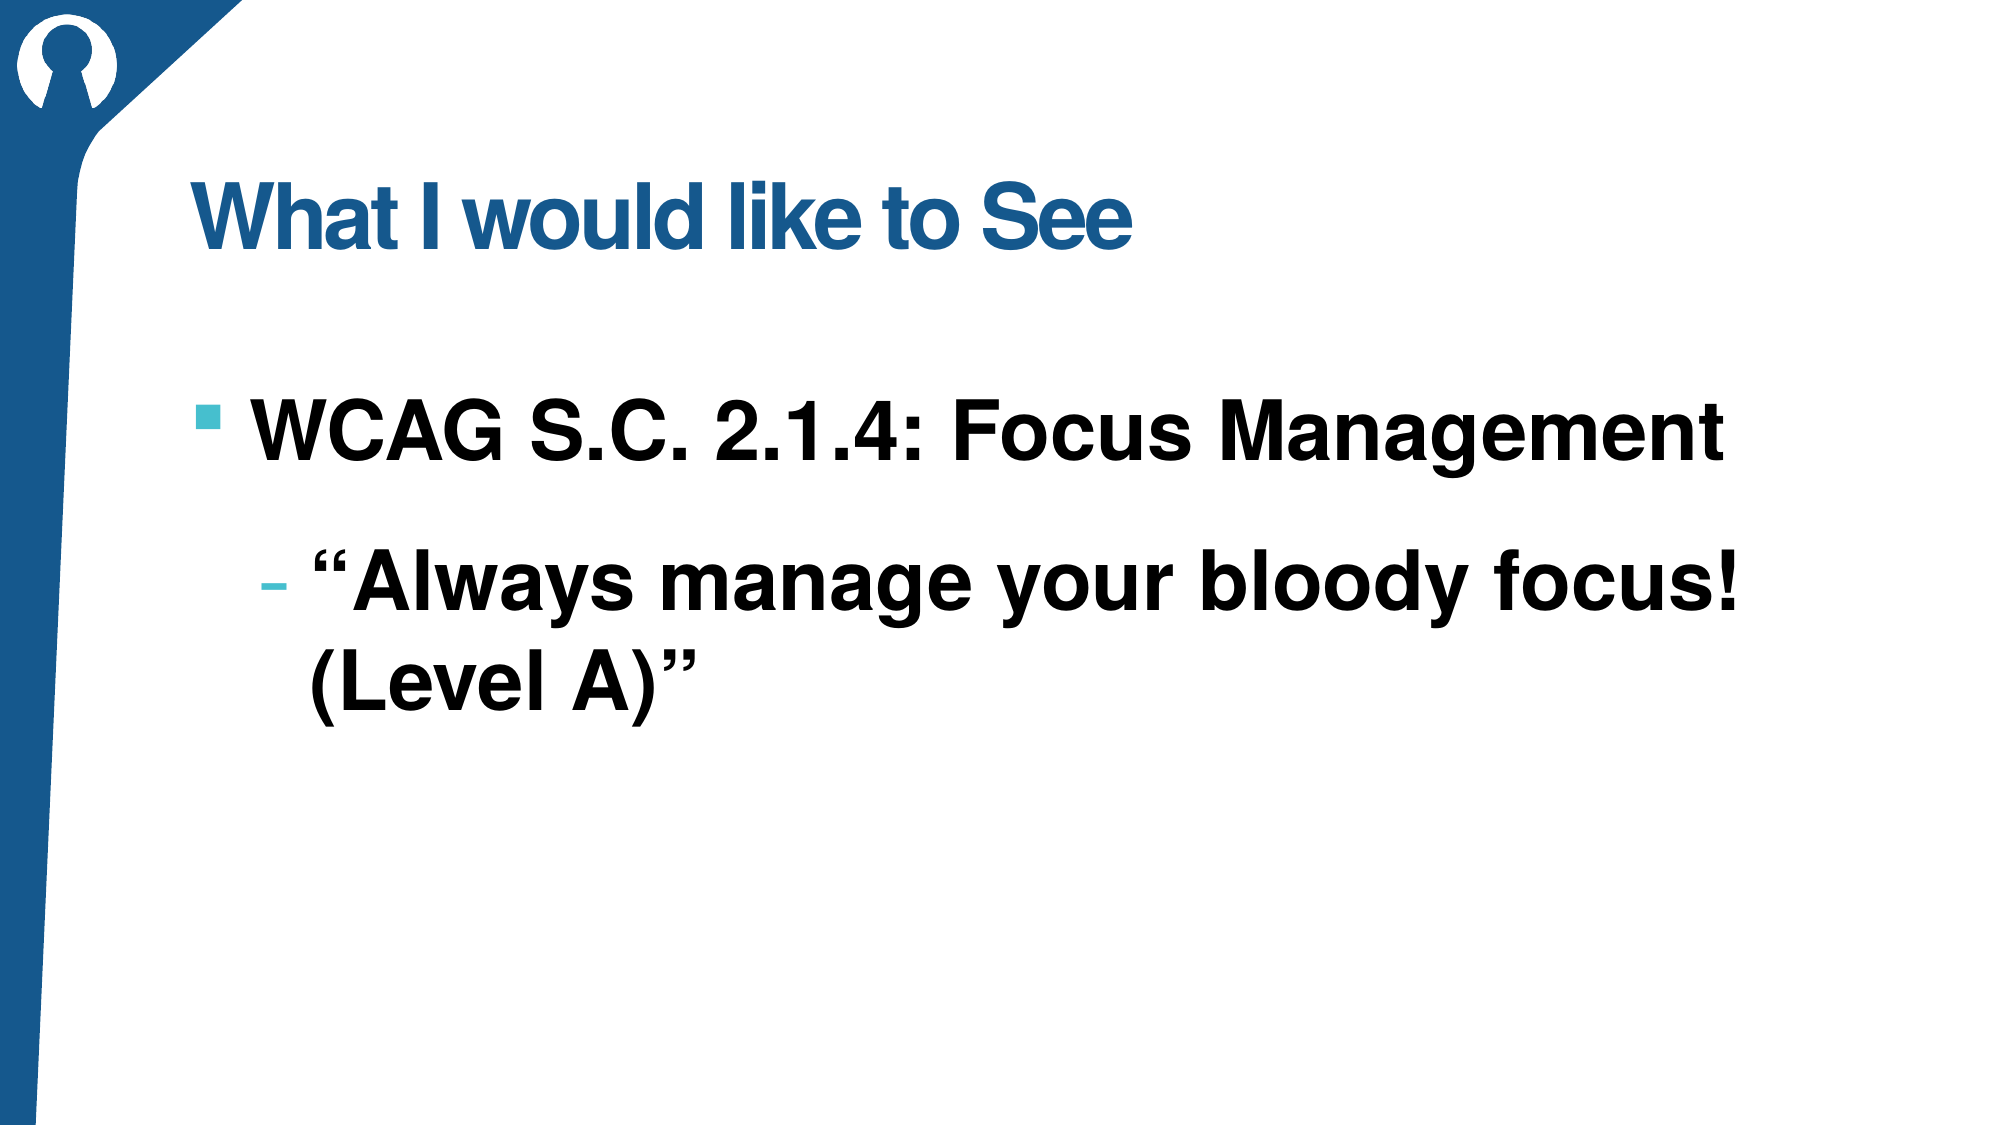

# What I would like to See
WCAG S.C. 2.1.4: Focus Management
“Always manage your bloody focus! (Level A)”